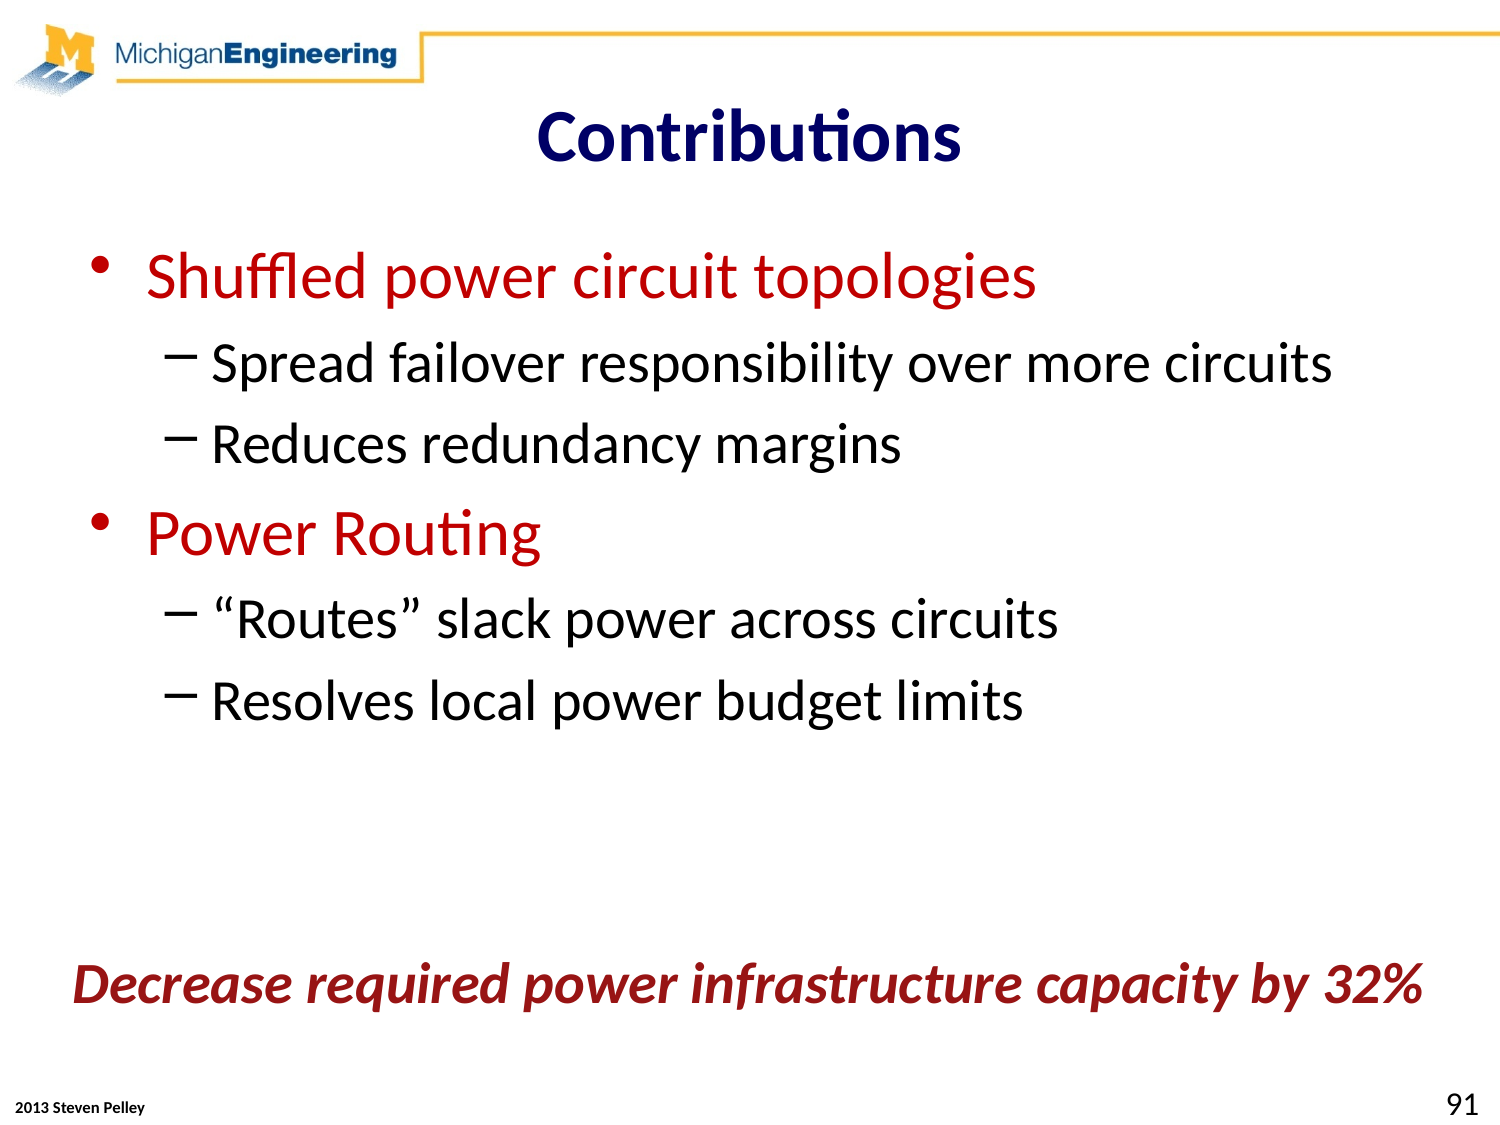

# Contributions
Shuffled power circuit topologies
Spread failover responsibility over more circuits
Reduces redundancy margins
Power Routing
“Routes” slack power across circuits
Resolves local power budget limits
Decrease required power infrastructure capacity by 32%

91